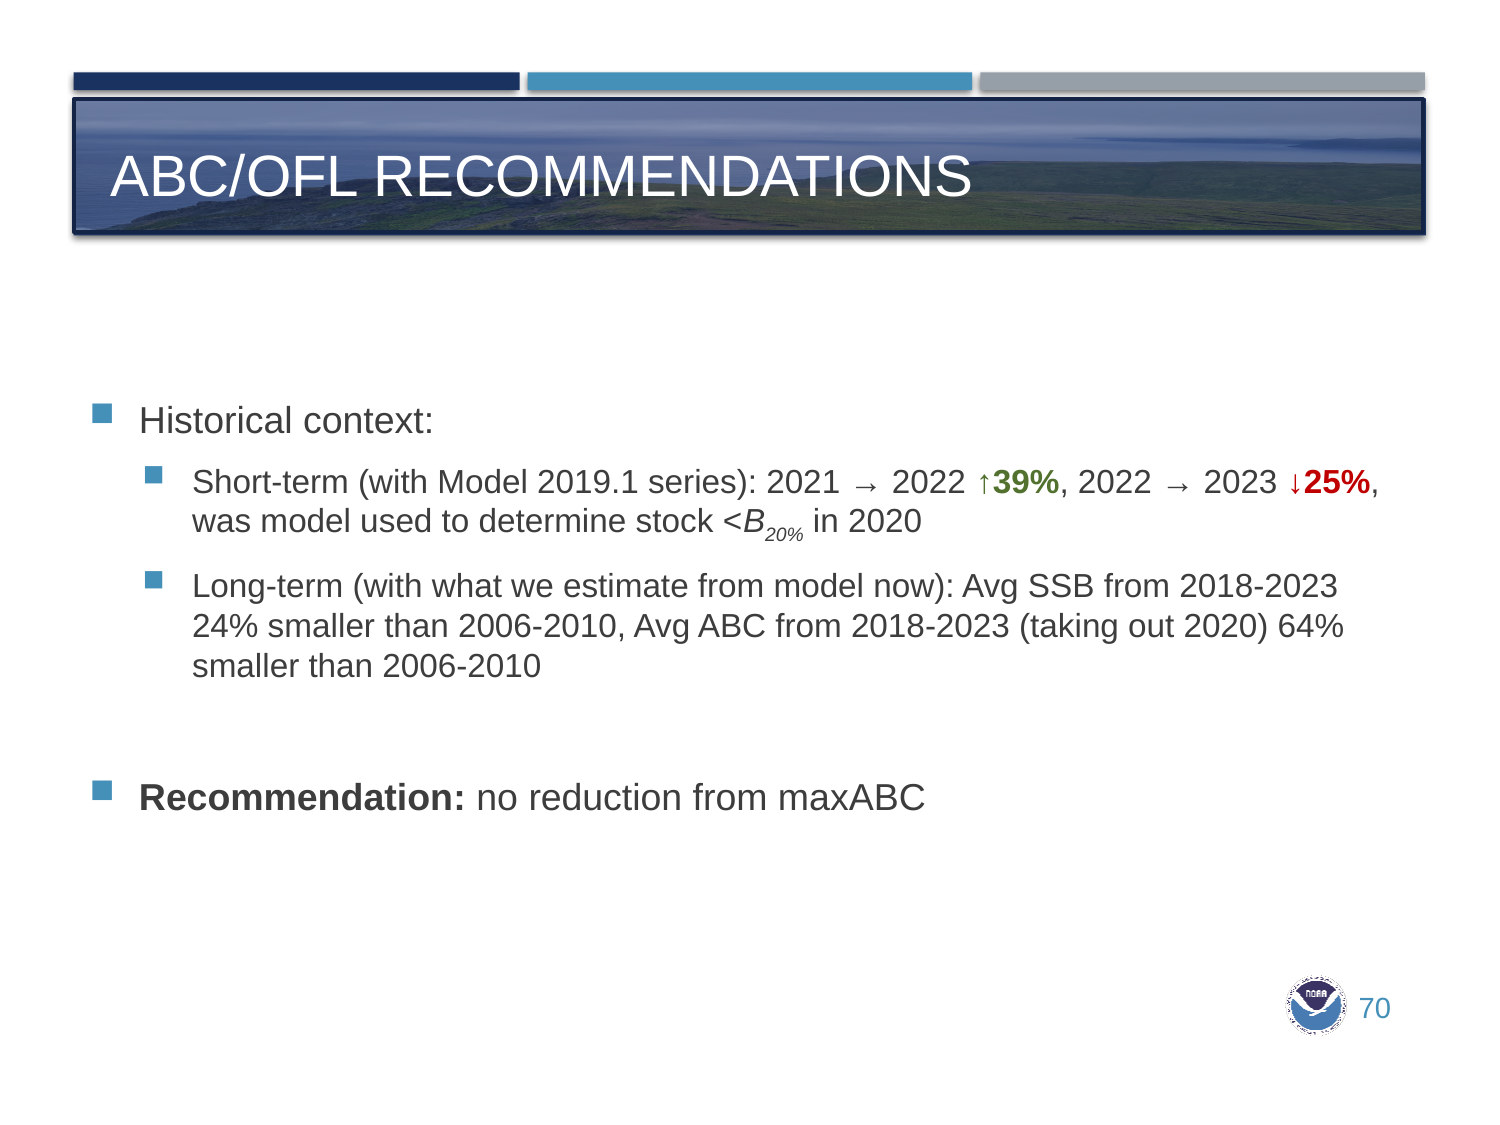

# ABC/OFL recommendations
Historical context:
Short-term (with Model 2019.1 series): 2021 → 2022 ↑39%, 2022 → 2023 ↓25%, was model used to determine stock <B20% in 2020
Long-term (with what we estimate from model now): Avg SSB from 2018-2023 24% smaller than 2006-2010, Avg ABC from 2018-2023 (taking out 2020) 64% smaller than 2006-2010

Recommendation: no reduction from maxABC

70